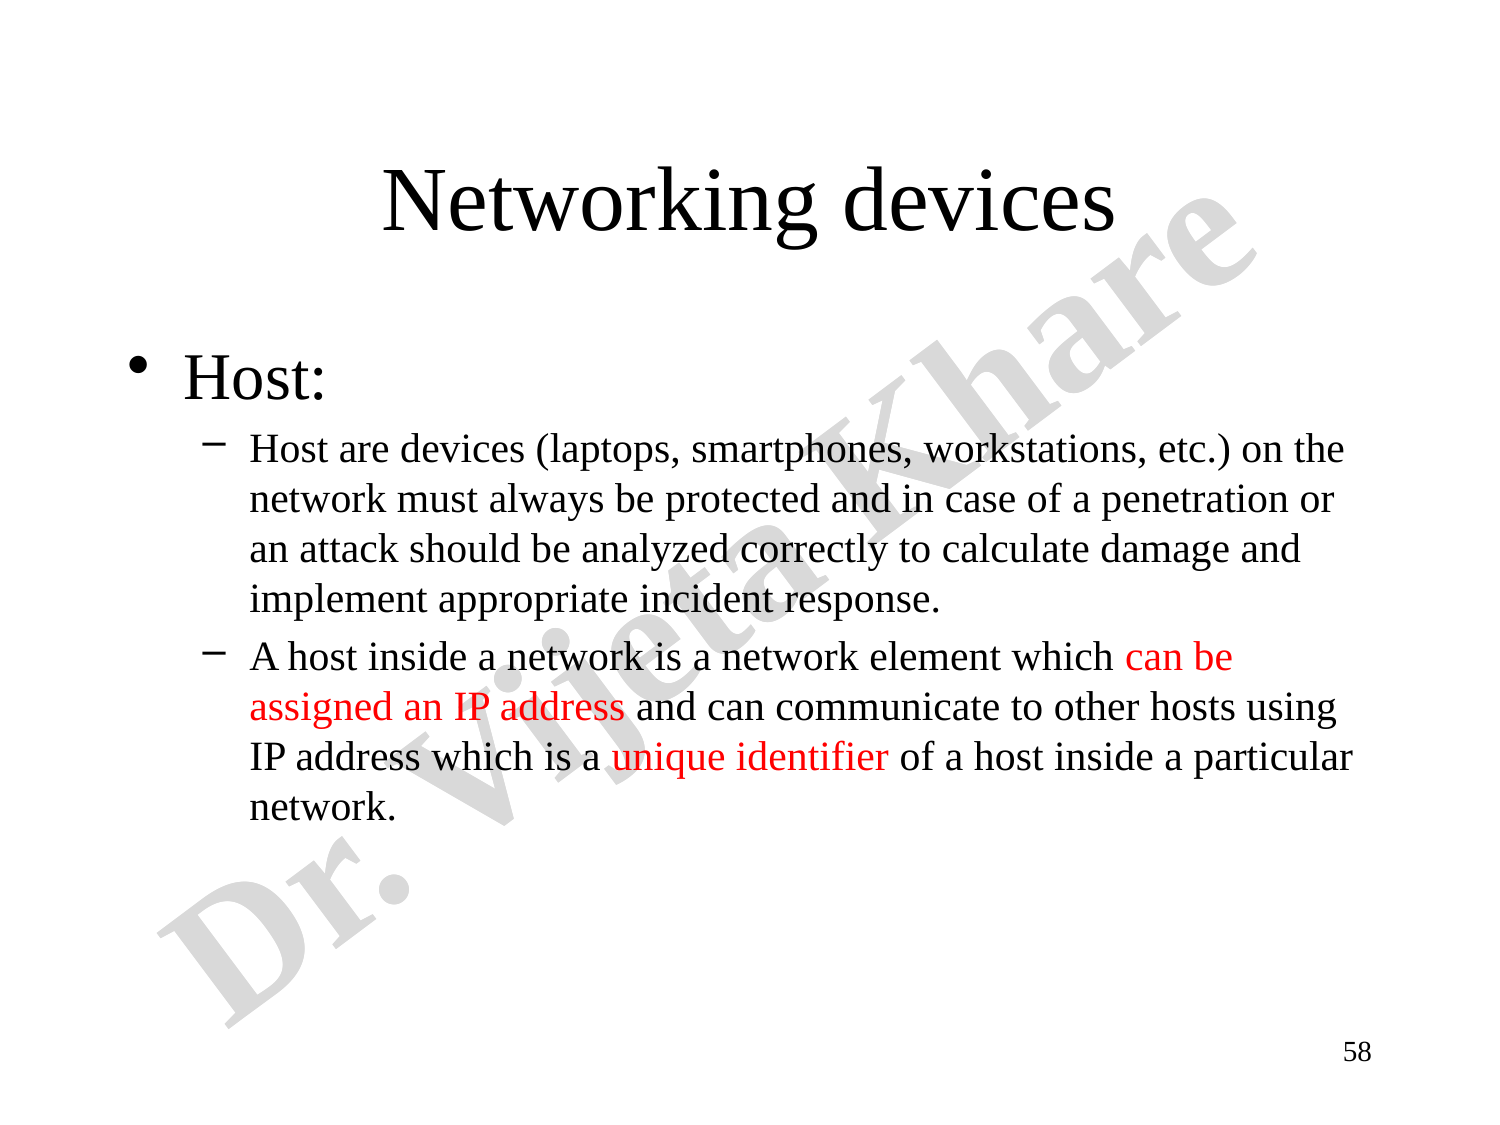

# Networking devices
Host:
Host are devices (laptops, smartphones, workstations, etc.) on the network must always be protected and in case of a penetration or an attack should be analyzed correctly to calculate damage and implement appropriate incident response.
A host inside a network is a network element which can be assigned an IP address and can communicate to other hosts using IP address which is a unique identifier of a host inside a particular network.

58